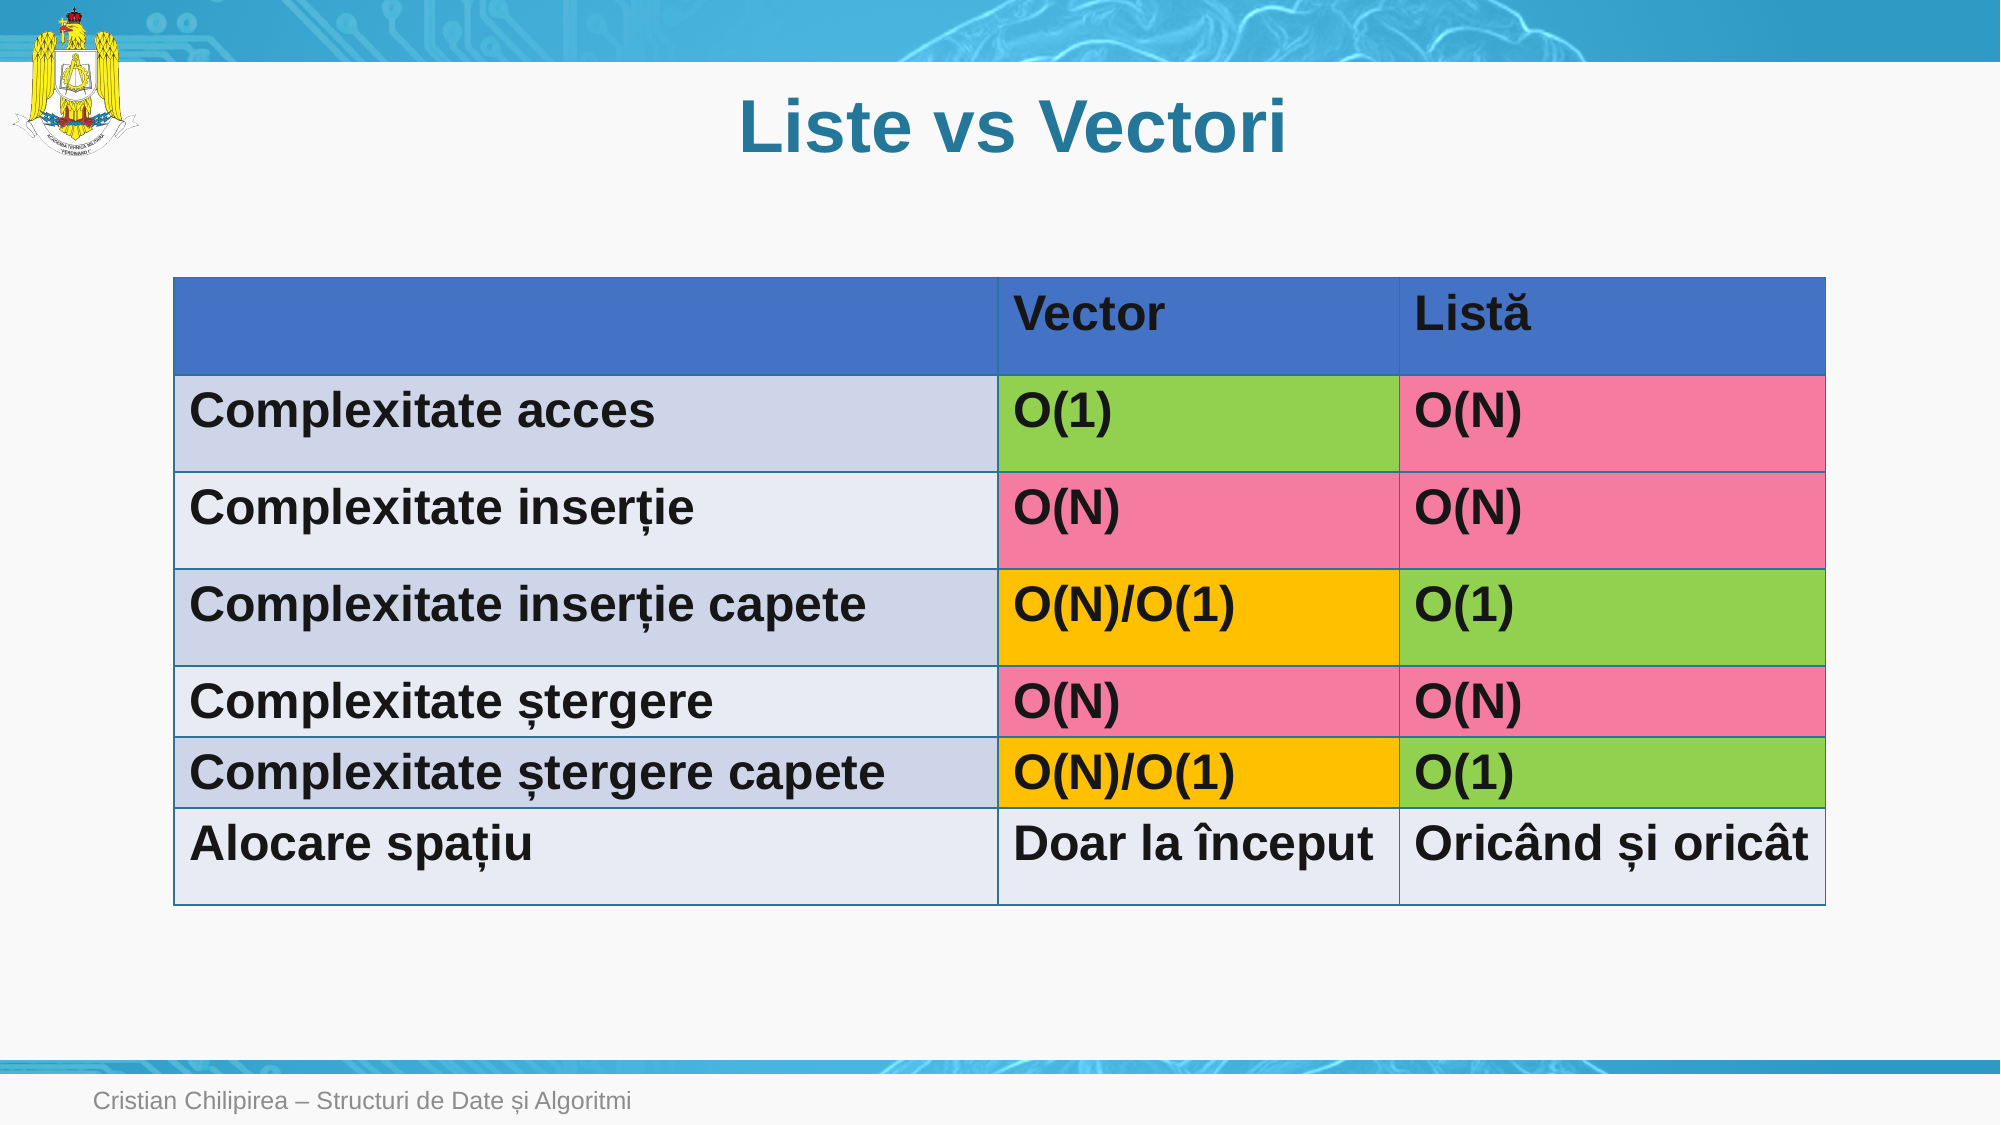

# Liste vs Vectori
|  | Vector | Listă |
| --- | --- | --- |
| Complexitate acces | O(1) | O(N) |
| Complexitate inserție | O(N) | O(N) |
| Complexitate inserție capete | O(N)/O(1) | O(1) |
| Complexitate ștergere | O(N) | O(N) |
| Complexitate ștergere capete | O(N)/O(1) | O(1) |
| Alocare spațiu | Doar la început | Oricând și oricât |
Cristian Chilipirea – Structuri de Date și Algoritmi